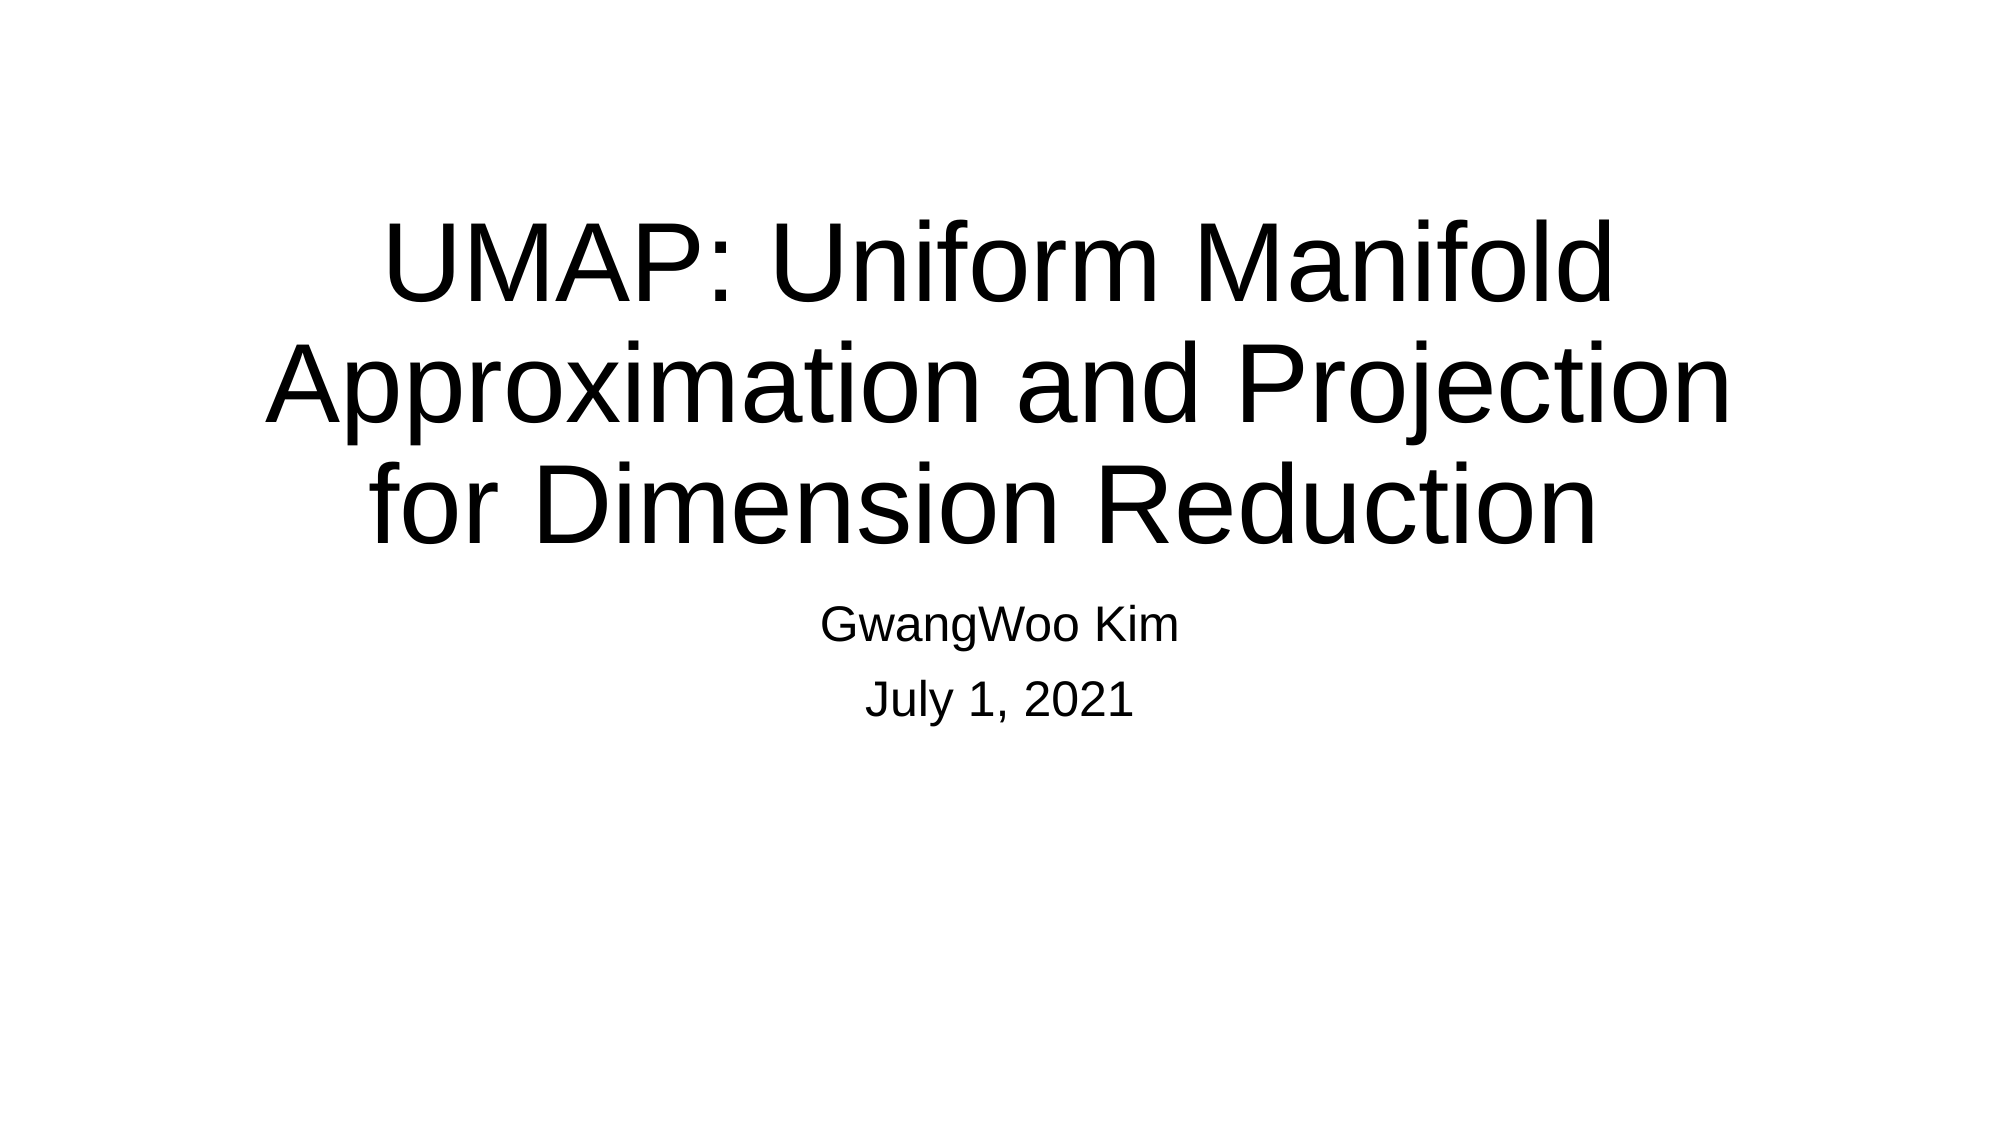

# UMAP: Uniform Manifold Approximation and Projection for Dimension Reduction
GwangWoo Kim
July 1, 2021